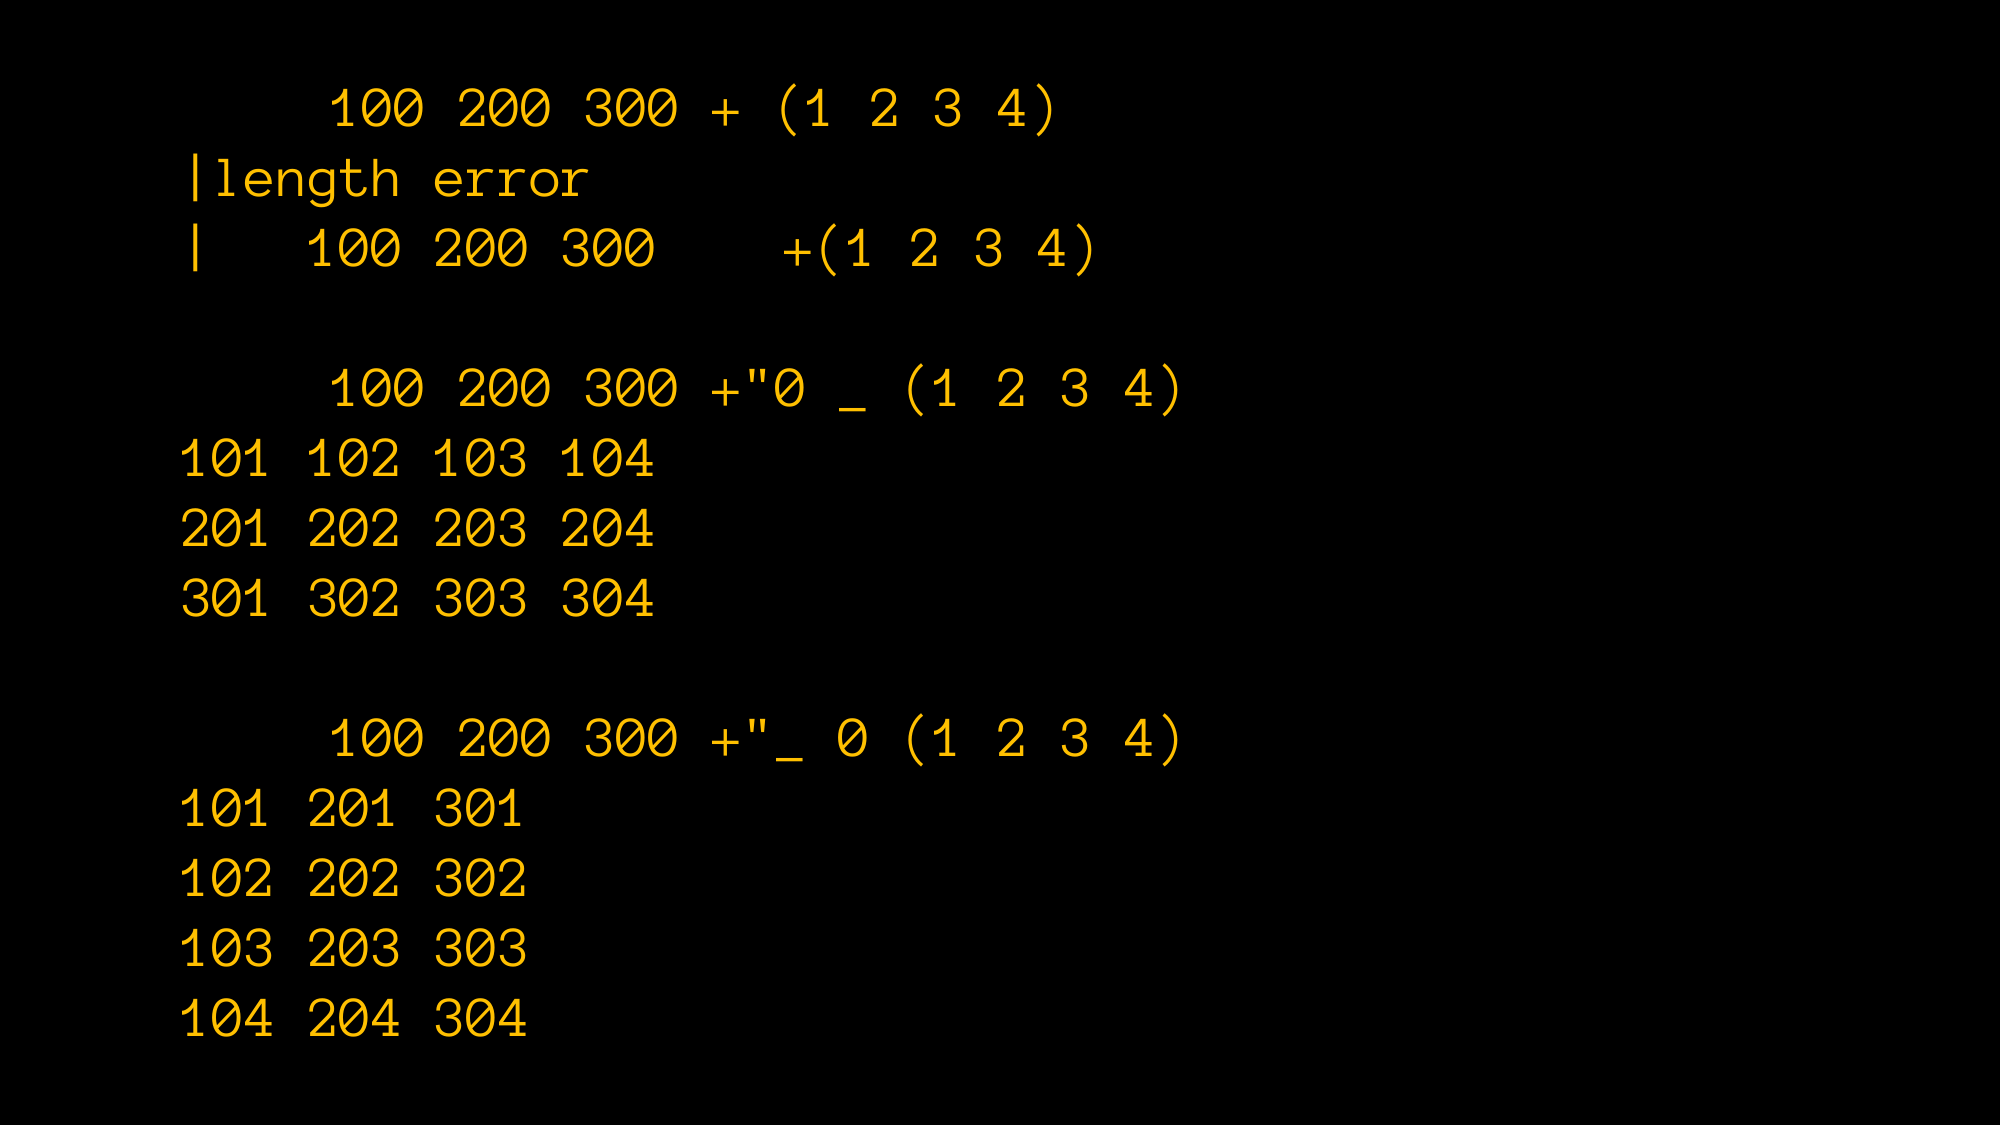

100 200 300 + (1 2 3 4)
|length error
|   100 200 300    +(1 2 3 4)

	100 200 300 +"0 _ (1 2 3 4)
101 102 103 104
201 202 203 204
301 302 303 304

	100 200 300 +"_ 0 (1 2 3 4)
101 201 301
102 202 302
103 203 303
104 204 304